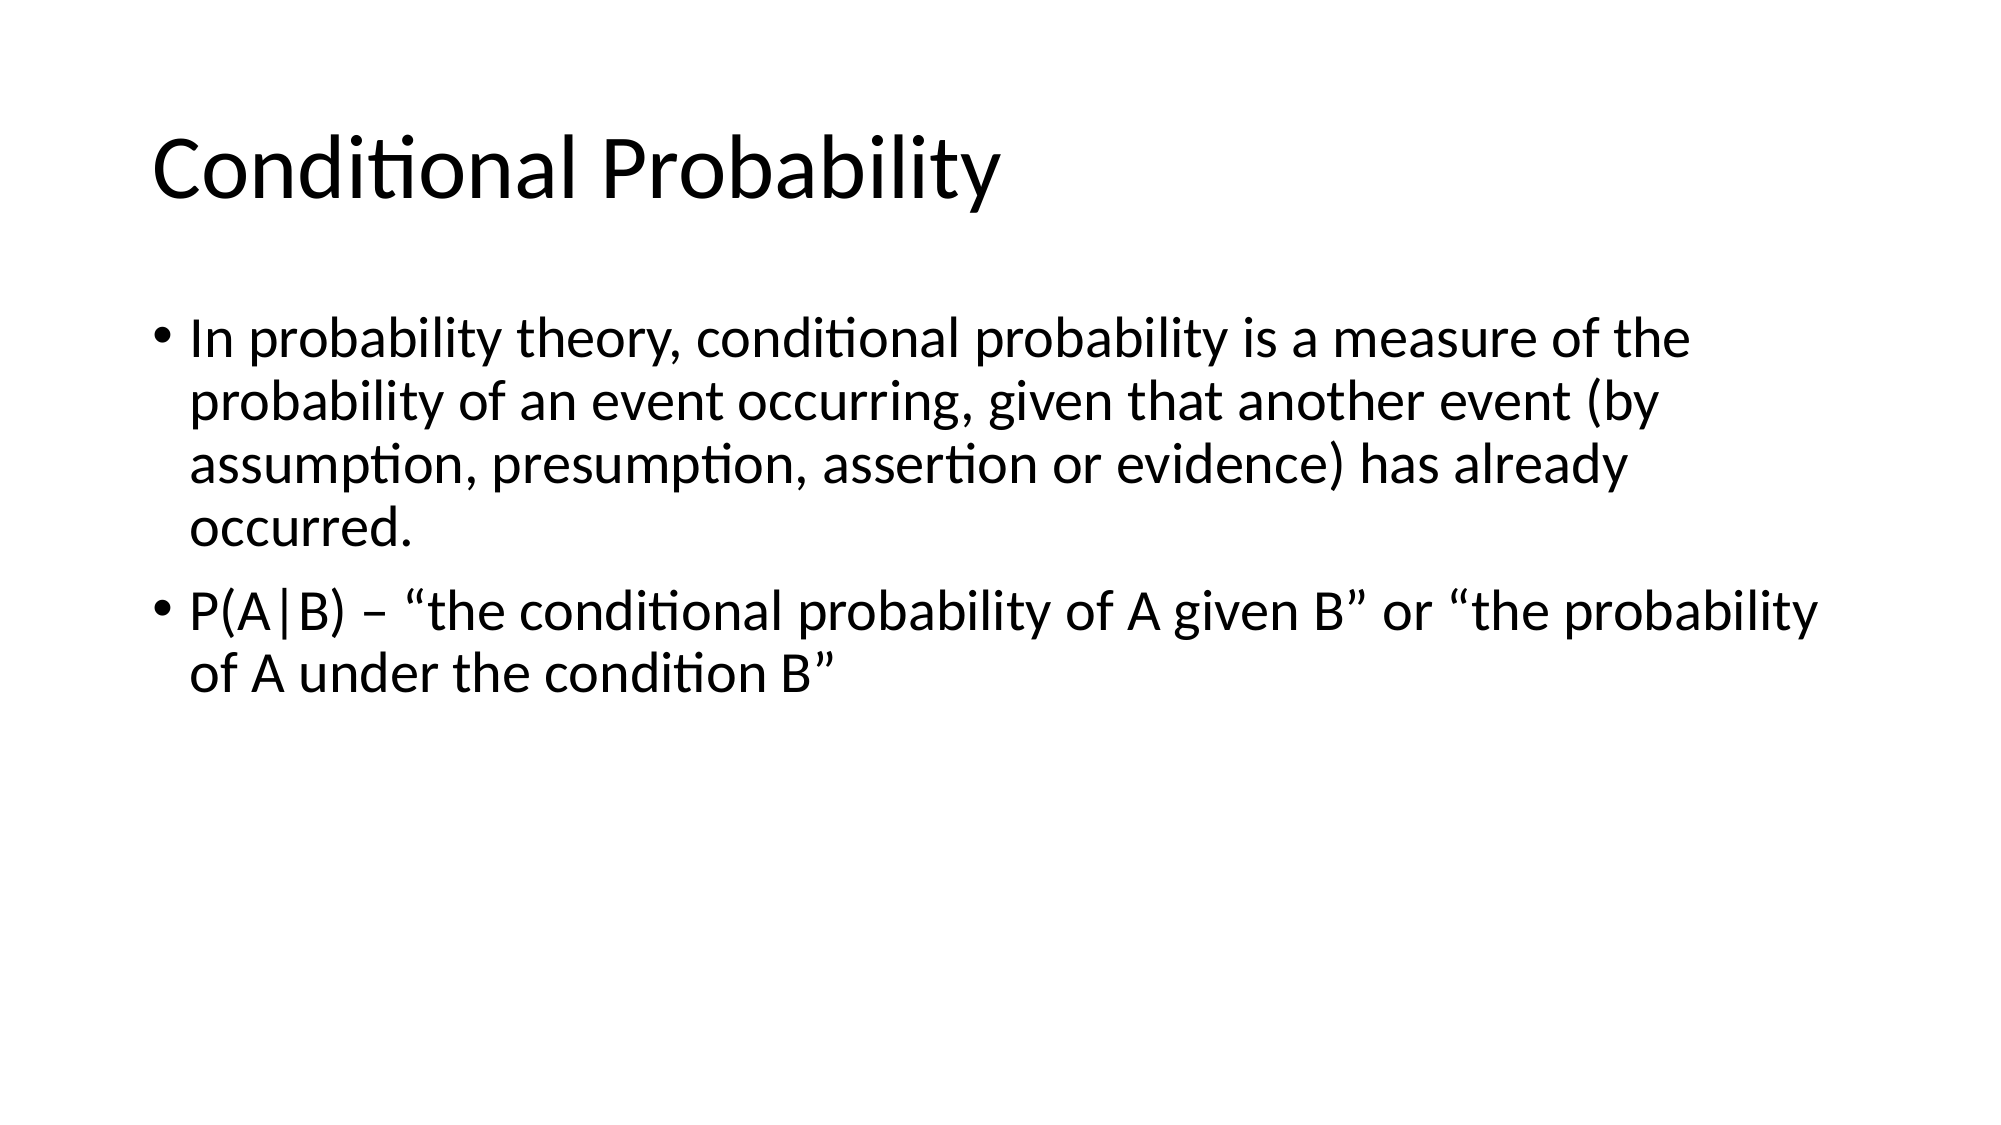

# Conditional Probability
In probability theory, conditional probability is a measure of the probability of an event occurring, given that another event (by assumption, presumption, assertion or evidence) has already occurred.
P(A|B) – “the conditional probability of A given B” or “the probability of A under the condition B”